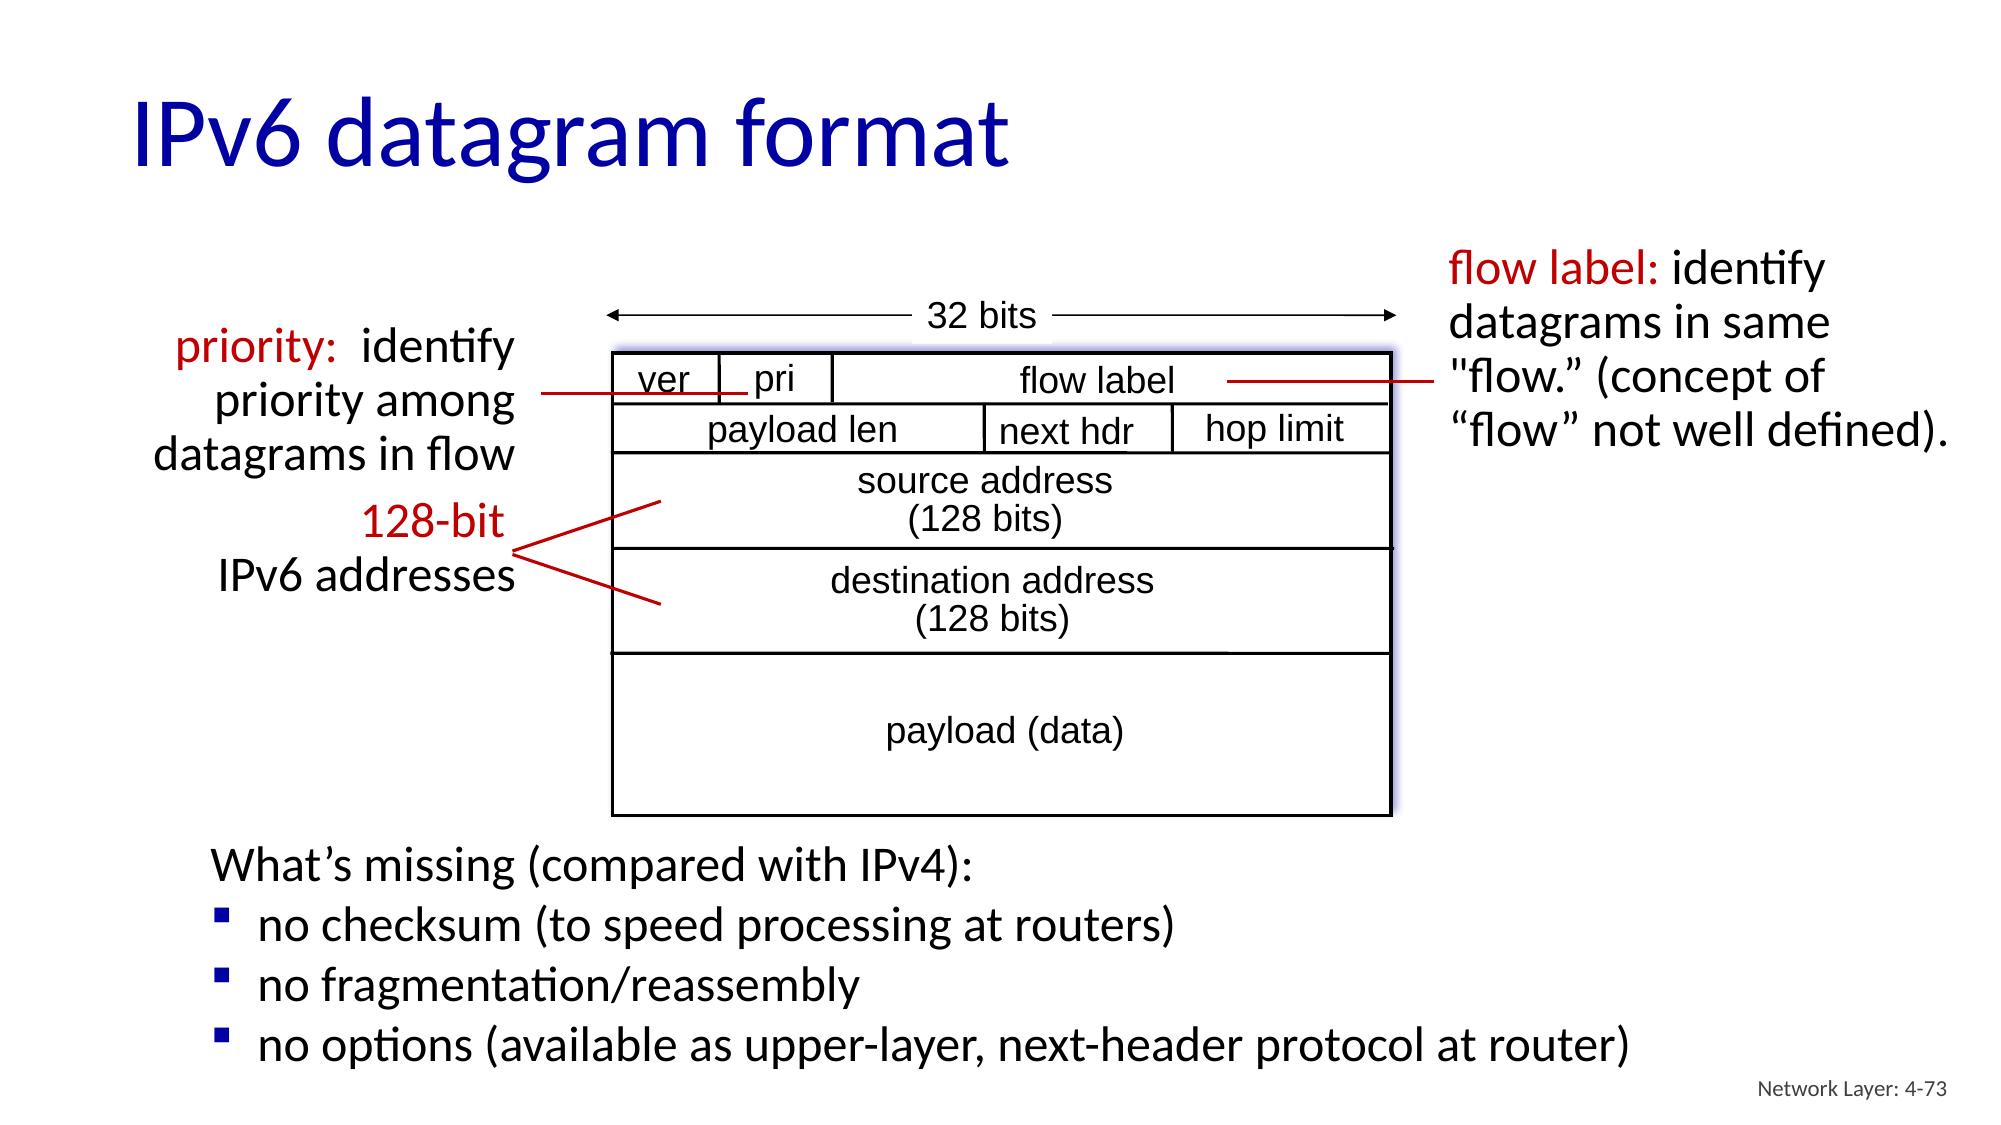

# IPv6 datagram format
flow label: identify datagrams in same "flow.” (concept of “flow” not well defined).
32 bits
priority:  identify priority among datagrams in flow

pri
ver
flow label

hop limit
payload len
next hdr

source address
(128 bits)
128-bit
IPv6 addresses

destination address
(128 bits)

 payload (data)
What’s missing (compared with IPv4):
no checksum (to speed processing at routers)
no fragmentation/reassembly
no options (available as upper-layer, next-header protocol at router)
Network Layer: 4-73